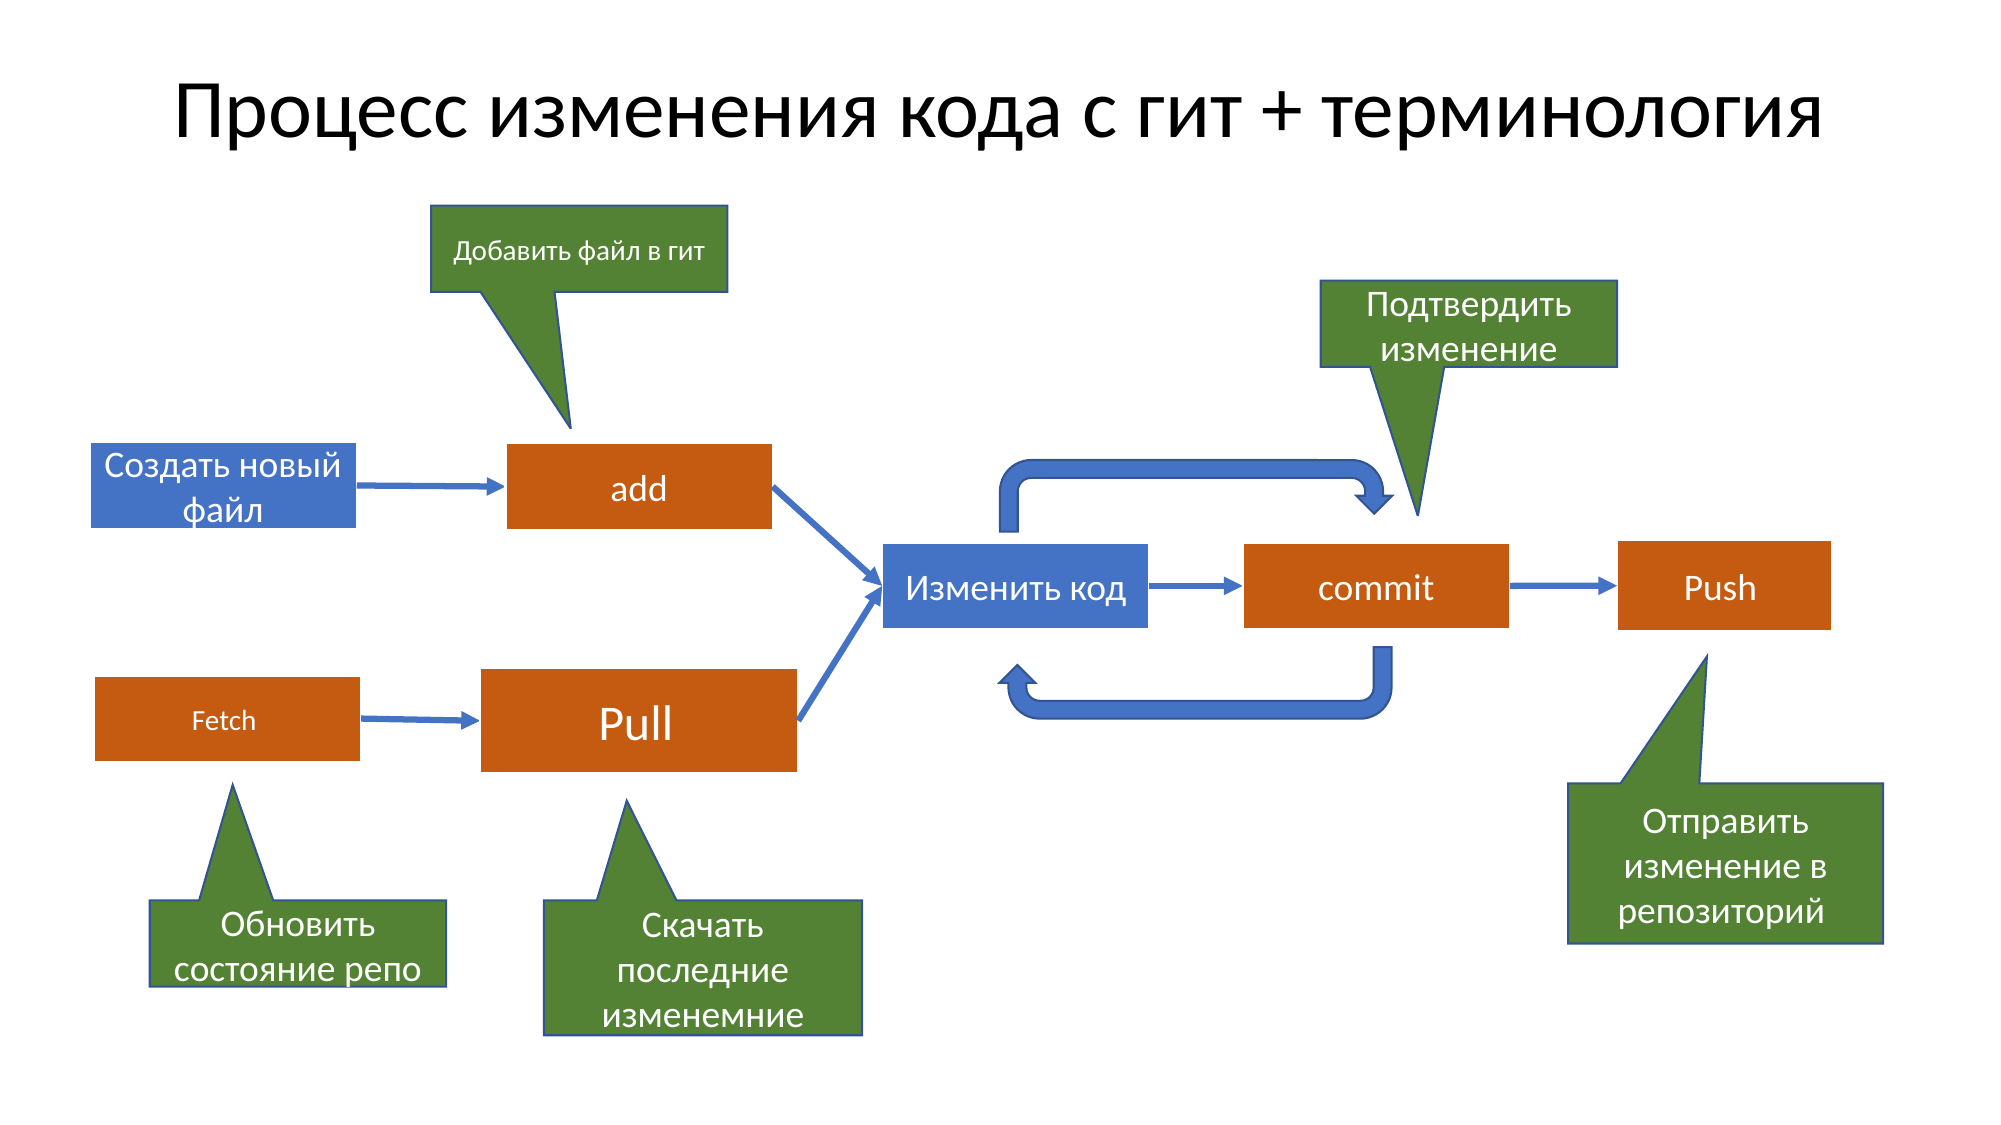

Процесс изменения кода с гит + терминология
Добавить файл в гит
Подтвердить изменение
Создать новый файл
add

Push
Изменить код
commit

Pull
Fetch
Отправить изменение в репозиторий
Скачать последние изменемние
Обновить состояние репо